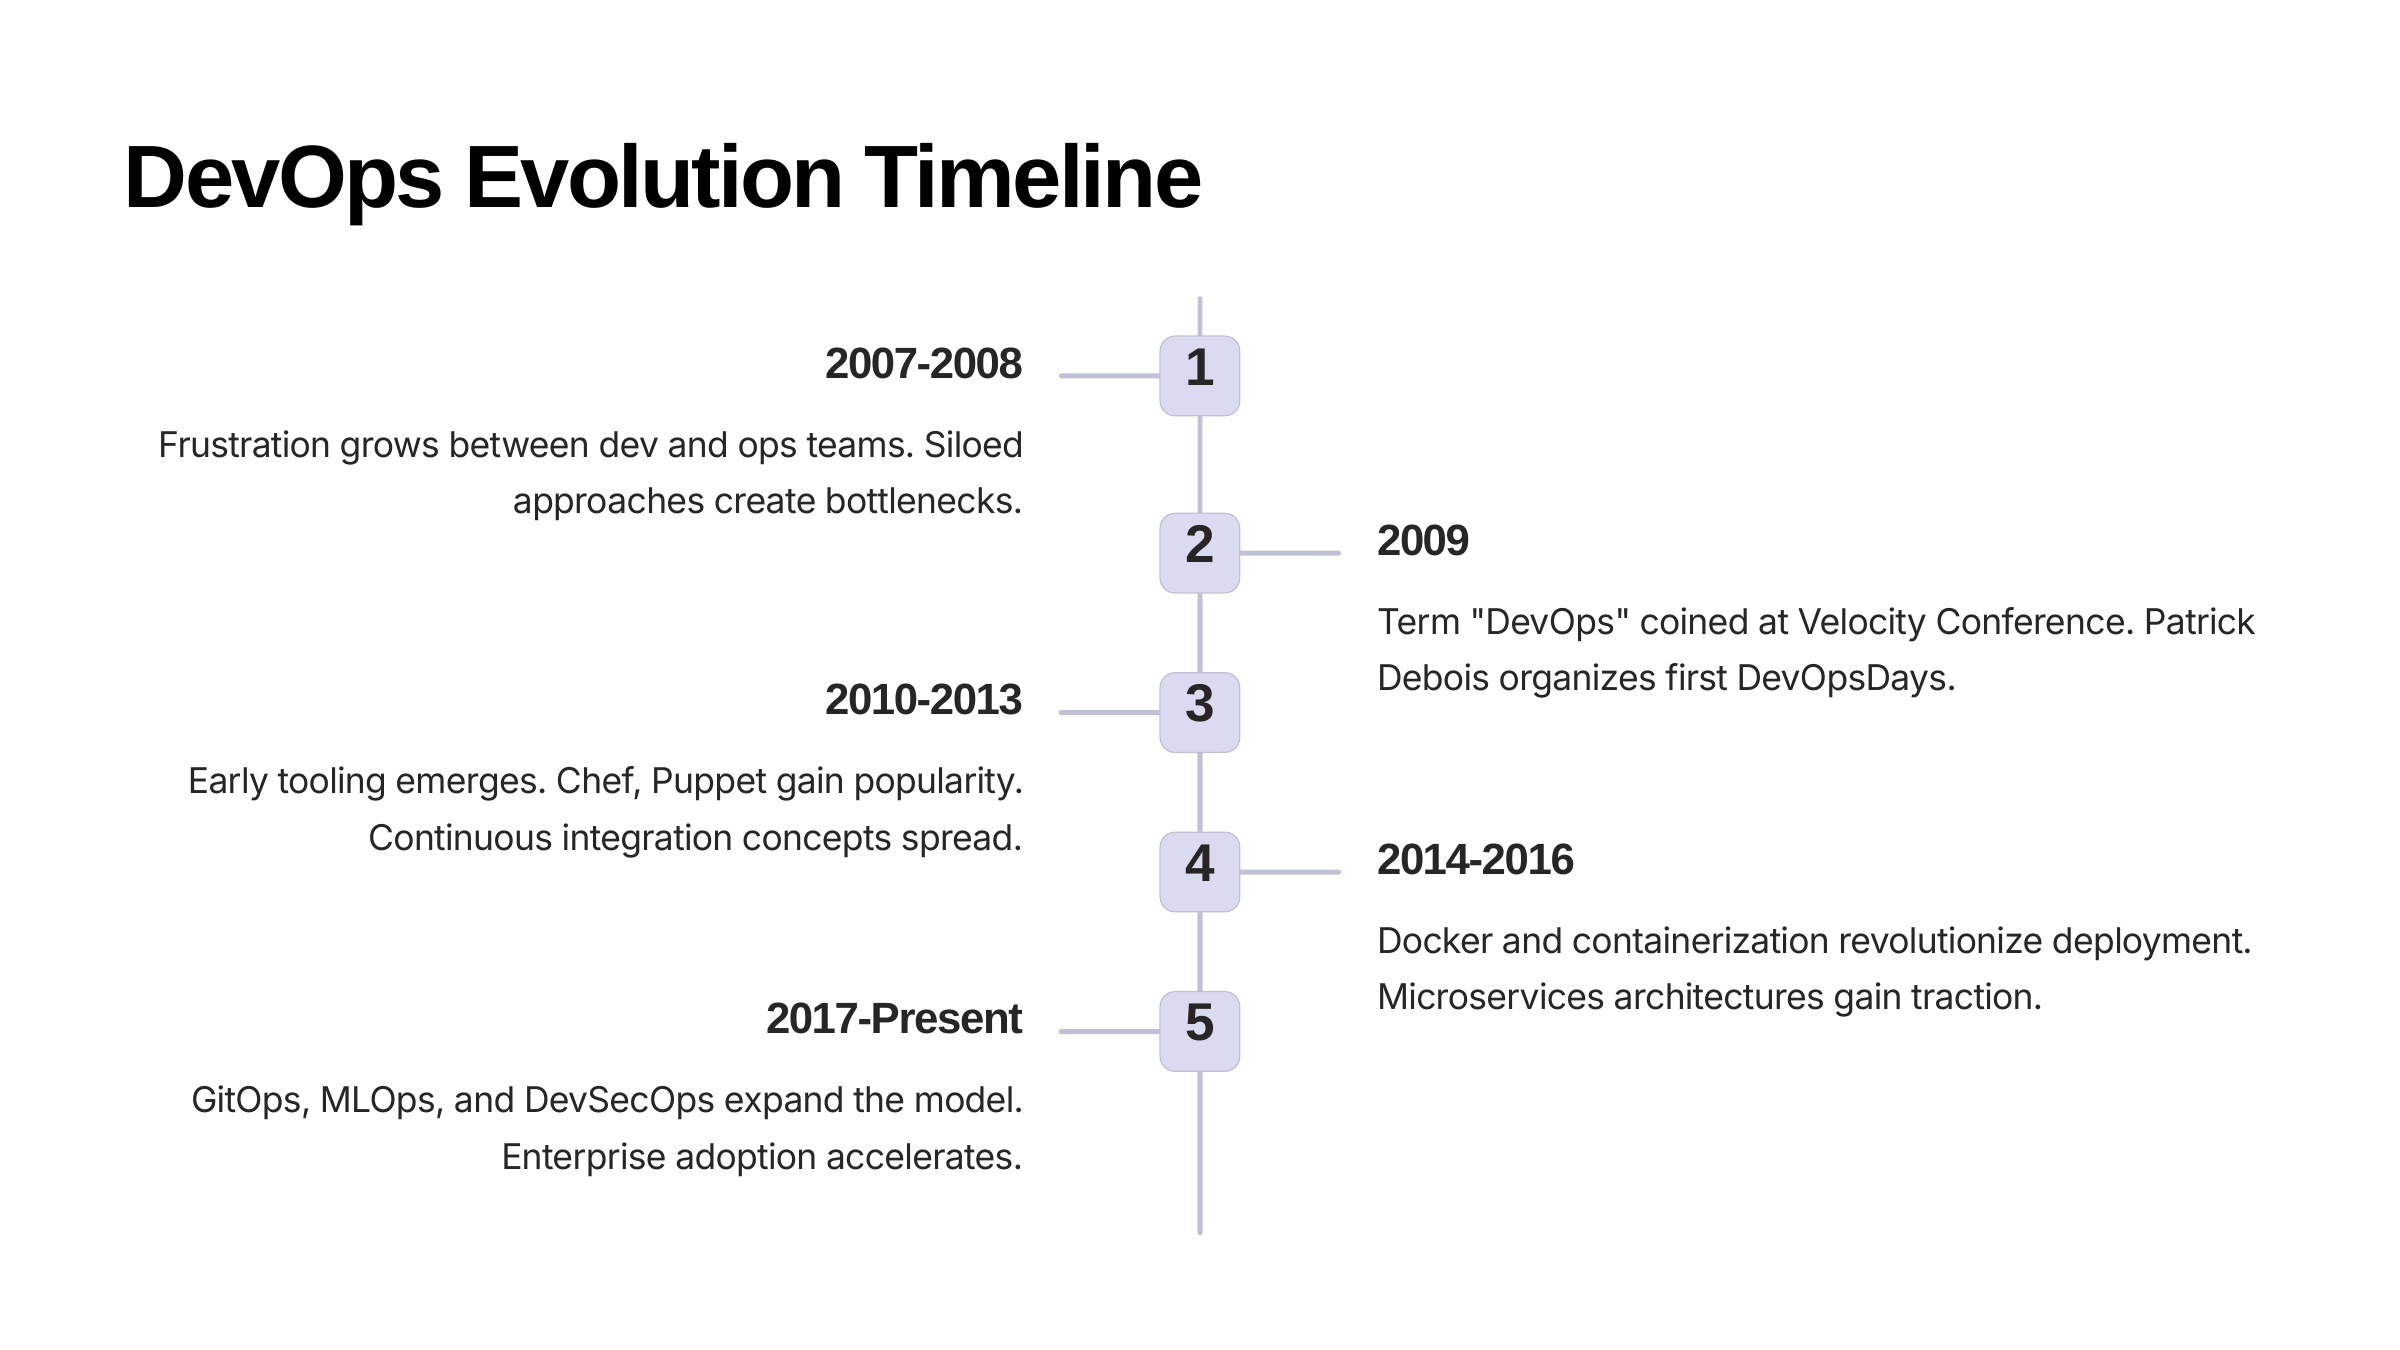

DevOps Evolution Timeline

2007-2008

1

Frustration grows between dev and ops teams. Siloed approaches create bottlenecks.
2009

2

Term "DevOps" coined at Velocity Conference. Patrick Debois organizes first DevOpsDays.
2010-2013

3

Early tooling emerges. Chef, Puppet gain popularity. Continuous integration concepts spread.
2014-2016

4

Docker and containerization revolutionize deployment. Microservices architectures gain traction.
2017-Present

5

GitOps, MLOps, and DevSecOps expand the model. Enterprise adoption accelerates.